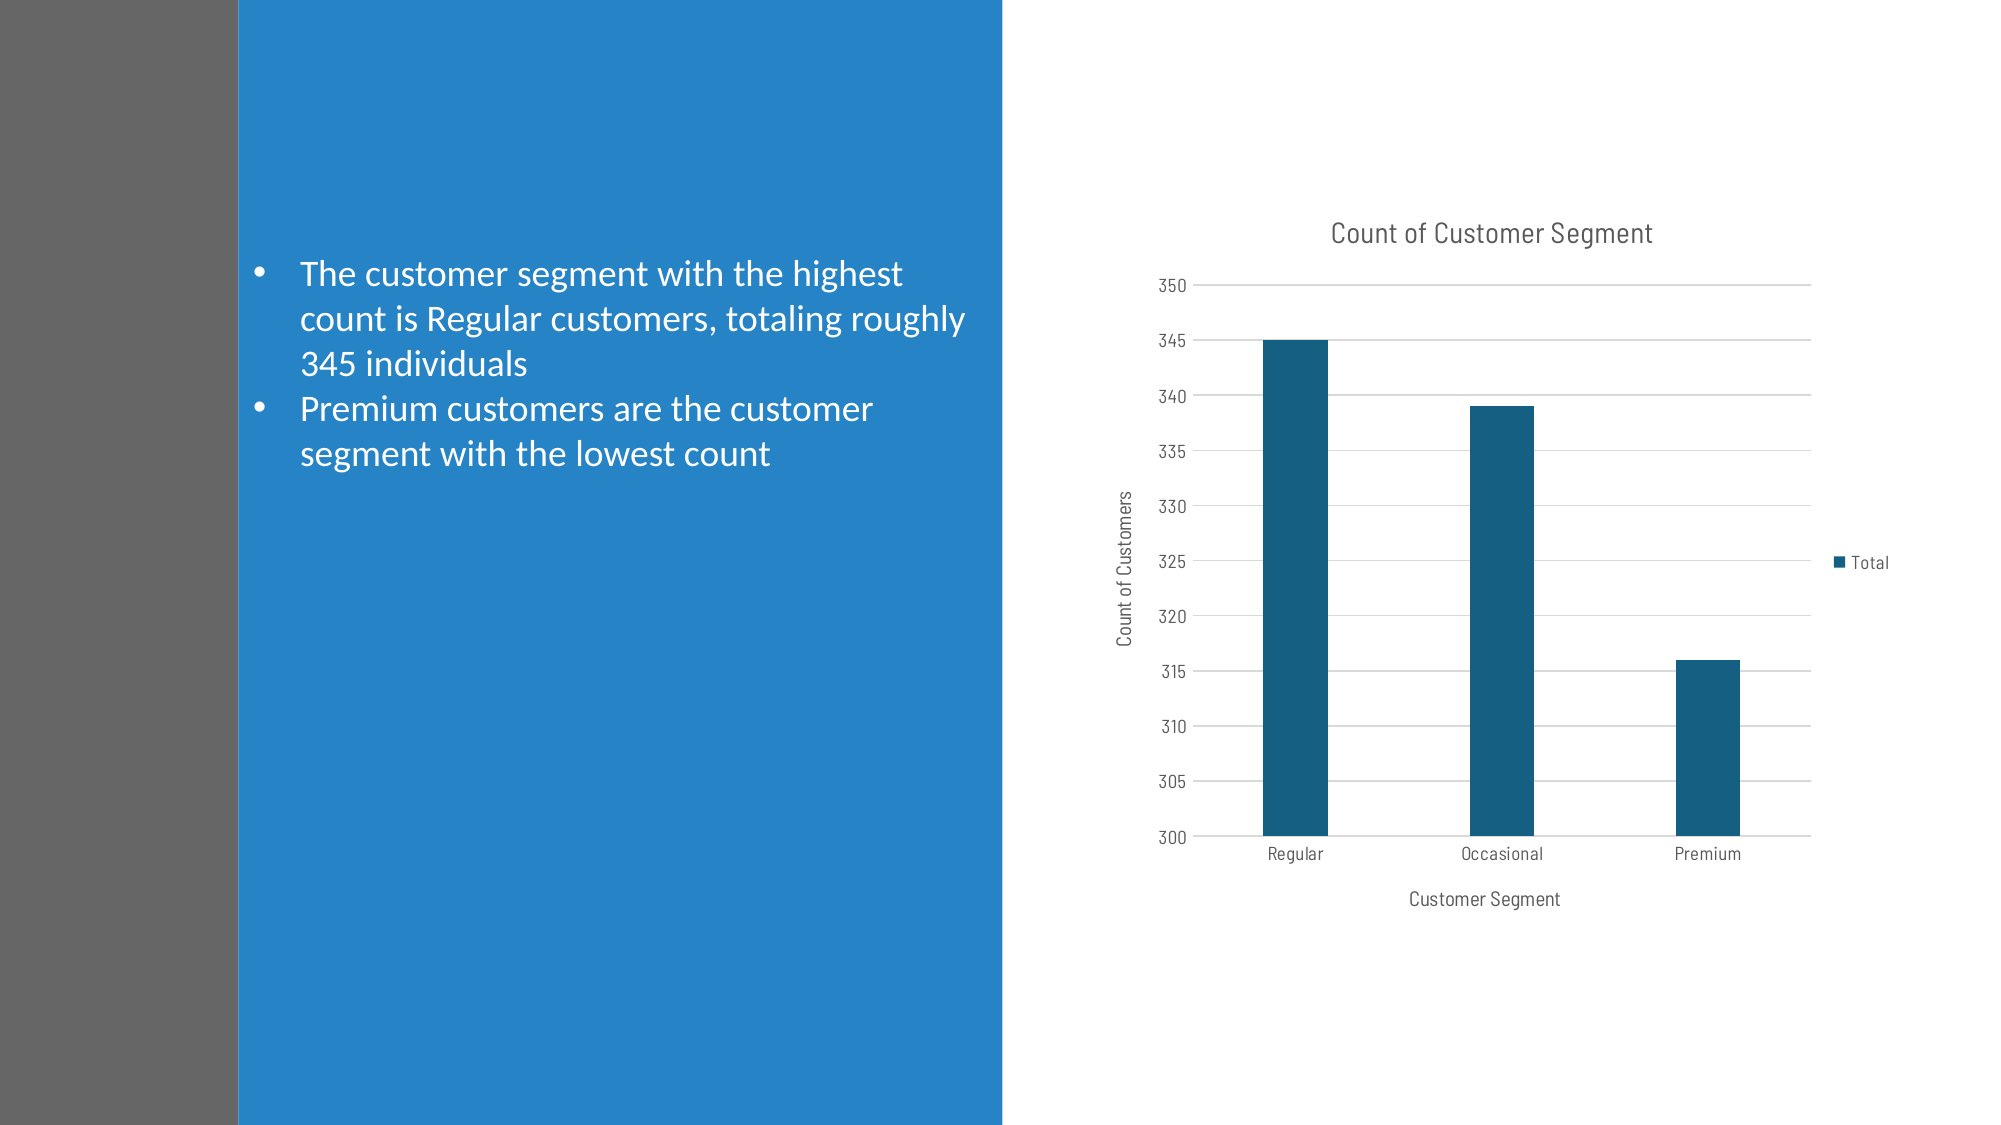

The customer segment with the highest count is Regular customers, totaling roughly 345 individuals
Premium customers are the customer segment with the lowest count

### Chart: Count of Customer Segment

| Category |  |
|---|---|
| Regular | 345.0 |
| Occasional | 339.0 |
| Premium | 316.0 |